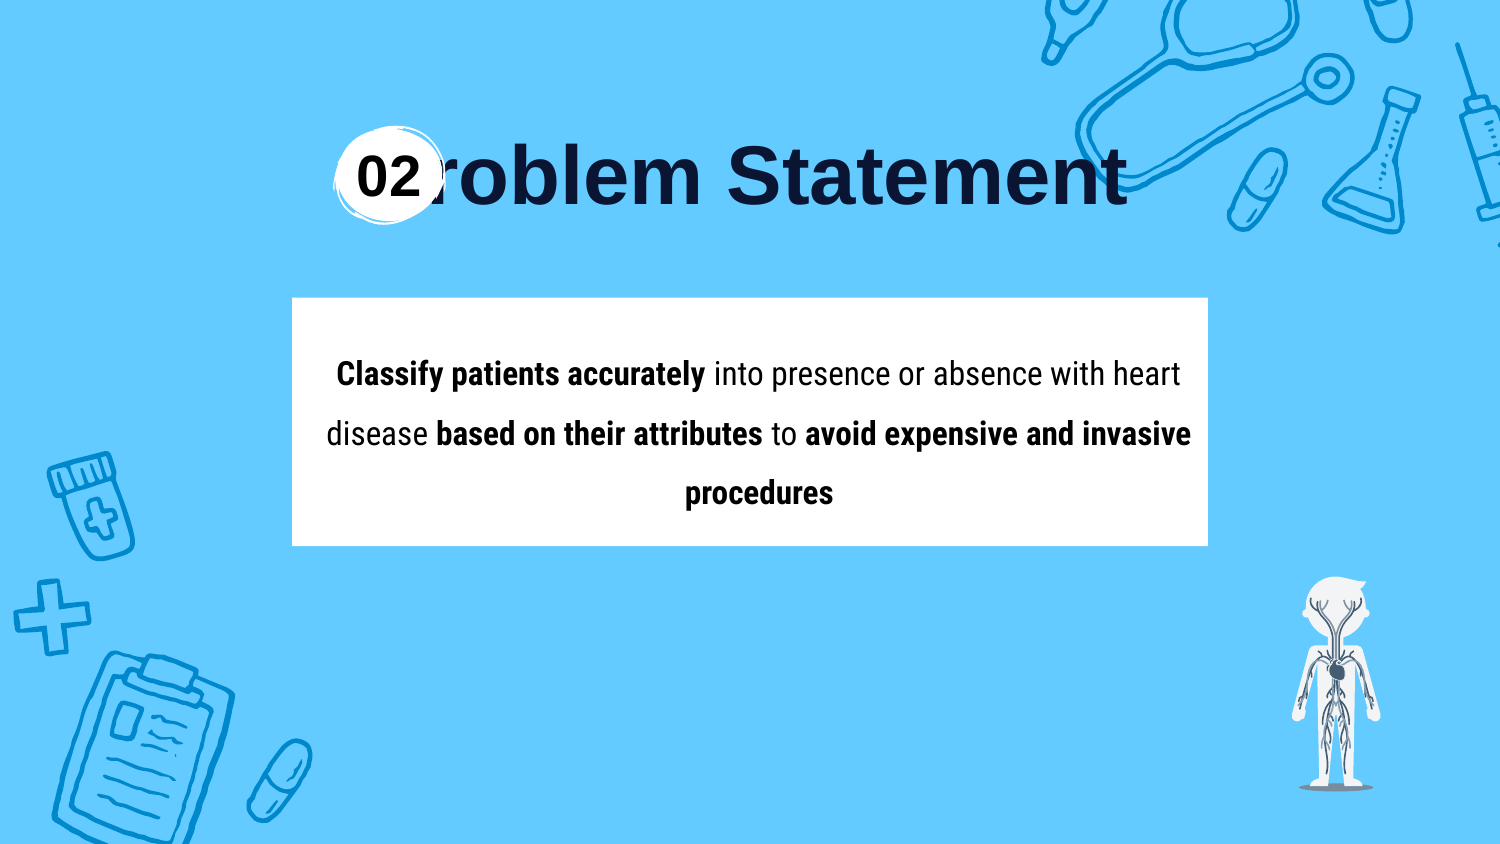

# Problem Statement

02
Classify patients accurately into presence or absence with heart disease based on their attributes to avoid expensive and invasive procedures